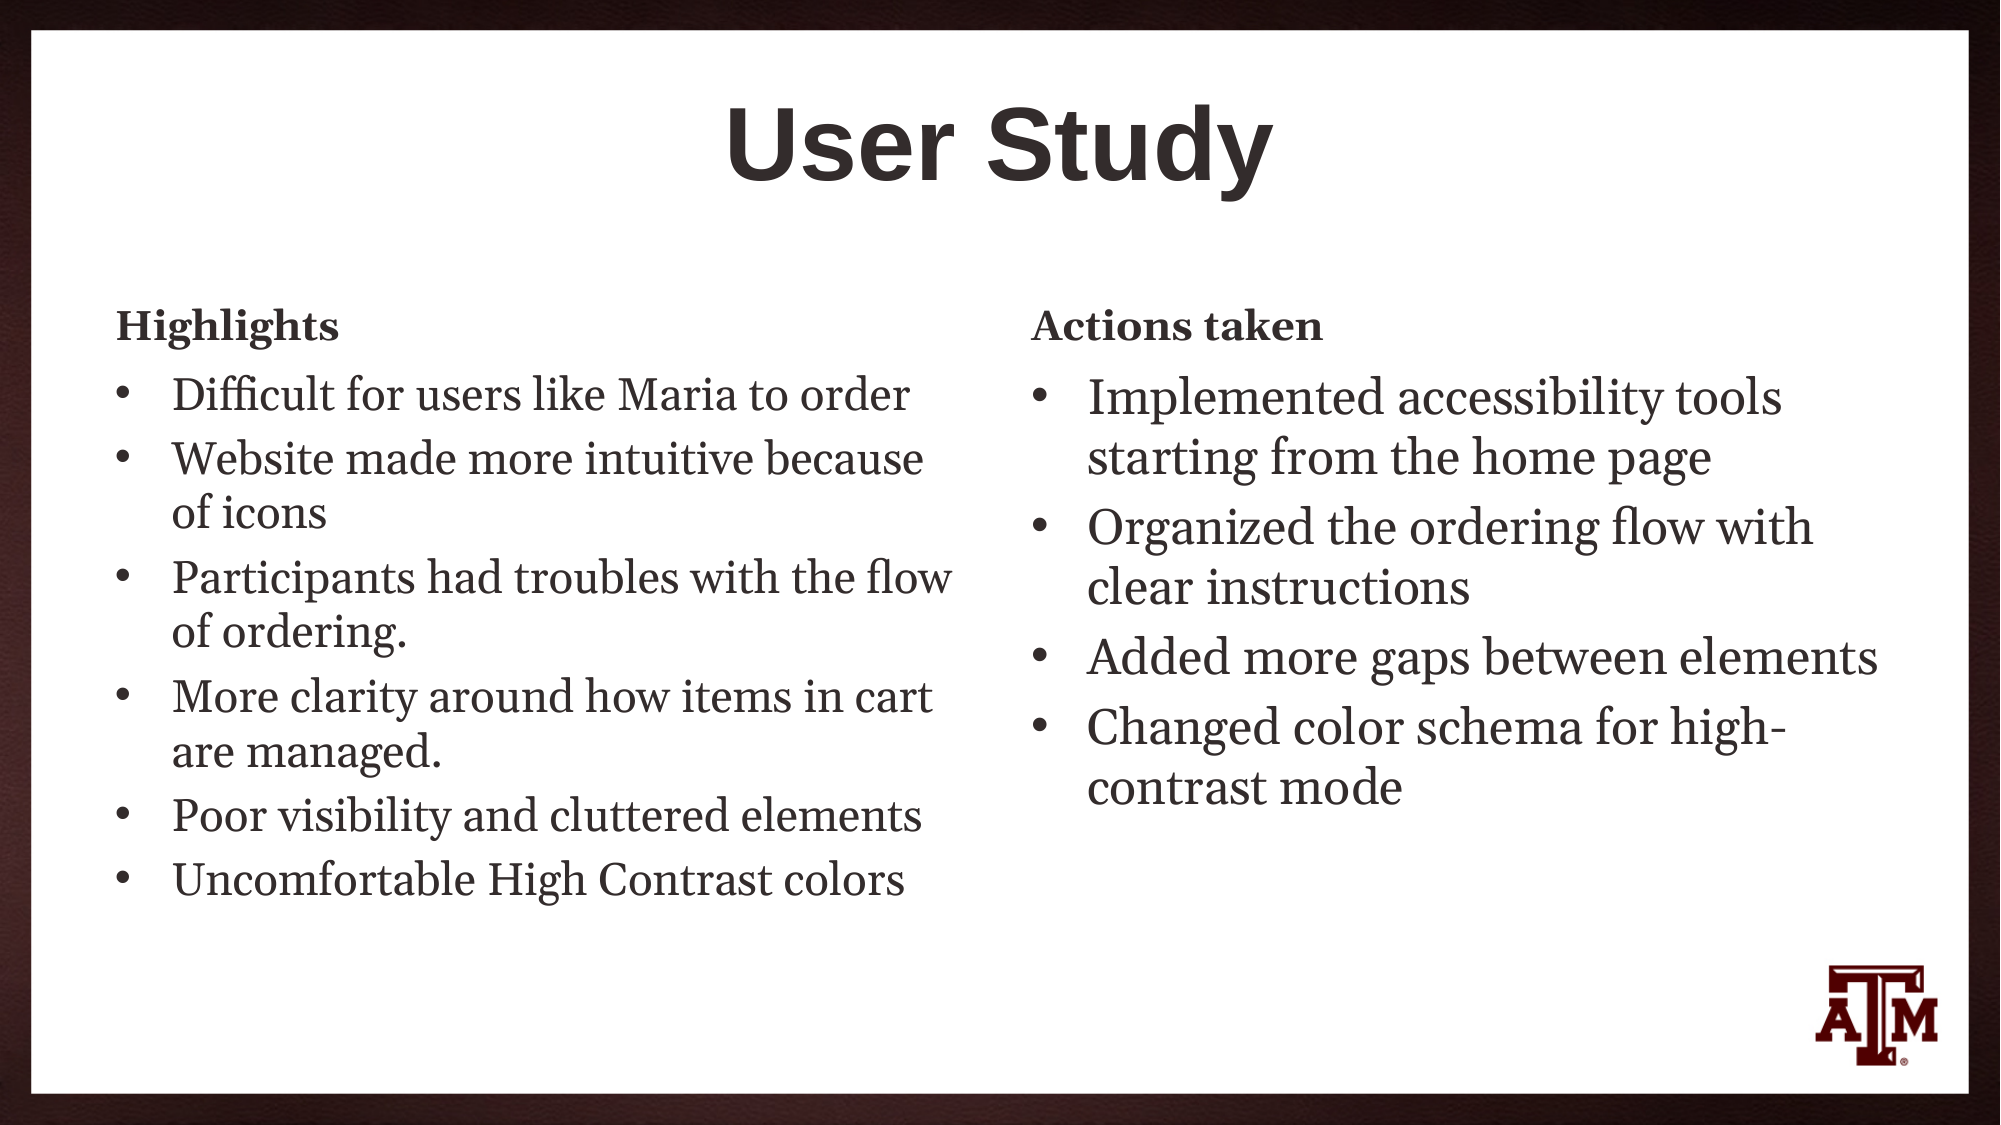

# User Study
Highlights
Actions taken
Difficult for users like Maria to order
Website made more intuitive because of icons
Participants had troubles with the flow of ordering.
More clarity around how items in cart are managed.
Poor visibility and cluttered elements
Uncomfortable High Contrast colors

Implemented accessibility tools starting from the home page
Organized the ordering flow with clear instructions
Added more gaps between elements
Changed color schema for high-contrast mode